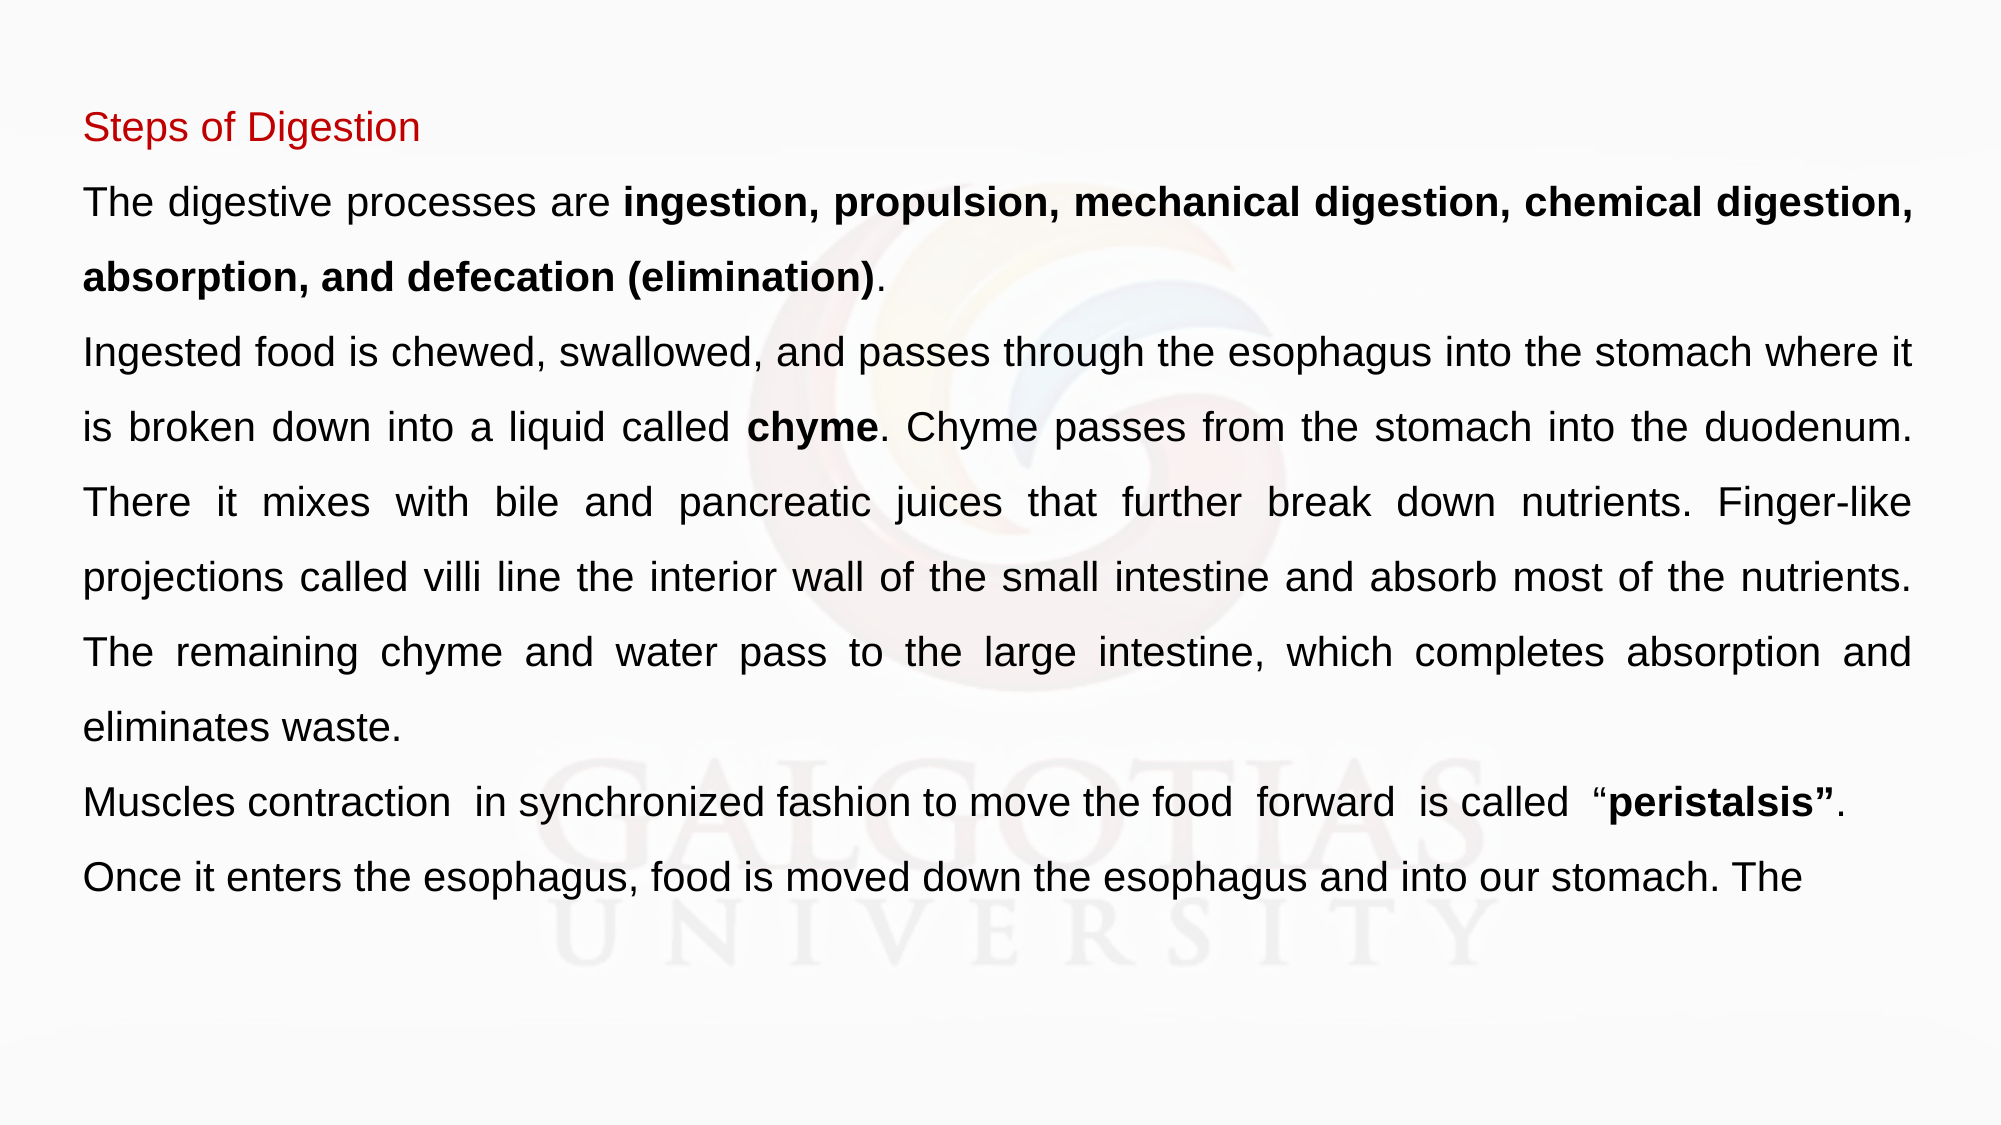

Steps of Digestion
The digestive processes are ingestion, propulsion, mechanical digestion, chemical digestion, absorption, and defecation (elimination).
Ingested food is chewed, swallowed, and passes through the esophagus into the stomach where it is broken down into a liquid called chyme. Chyme passes from the stomach into the duodenum. There it mixes with bile and pancreatic juices that further break down nutrients. Finger-like projections called villi line the interior wall of the small intestine and absorb most of the nutrients. The remaining chyme and water pass to the large intestine, which completes absorption and eliminates waste.
Muscles contraction  in synchronized fashion to move the food  forward  is called  “peristalsis”.
Once it enters the esophagus, food is moved down the esophagus and into our stomach. The